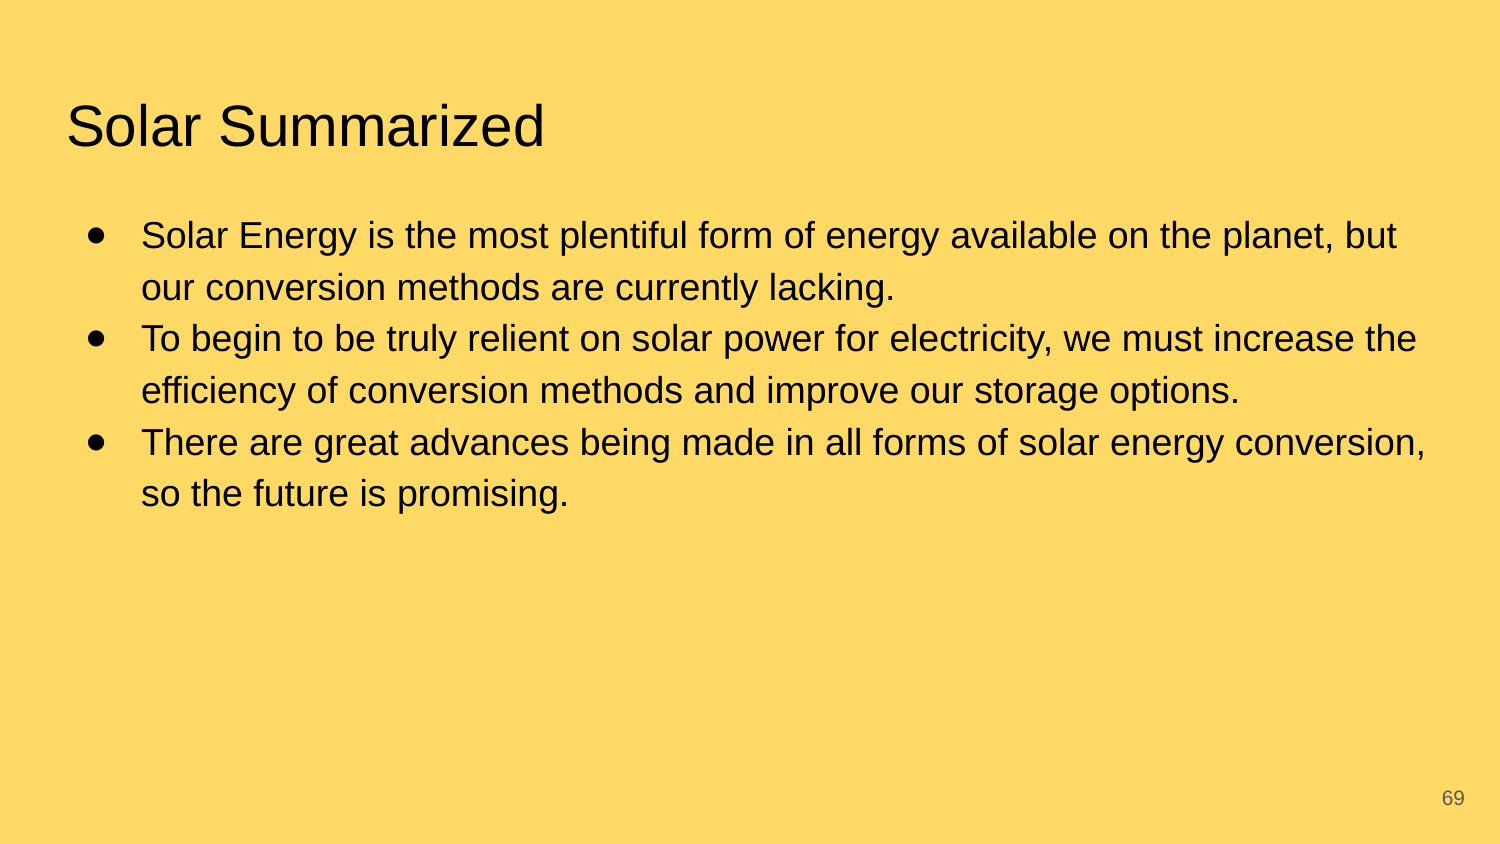

# Solar Summarized
Solar Energy is the most plentiful form of energy available on the planet, but our conversion methods are currently lacking.
To begin to be truly relient on solar power for electricity, we must increase the efficiency of conversion methods and improve our storage options.
There are great advances being made in all forms of solar energy conversion, so the future is promising.
69